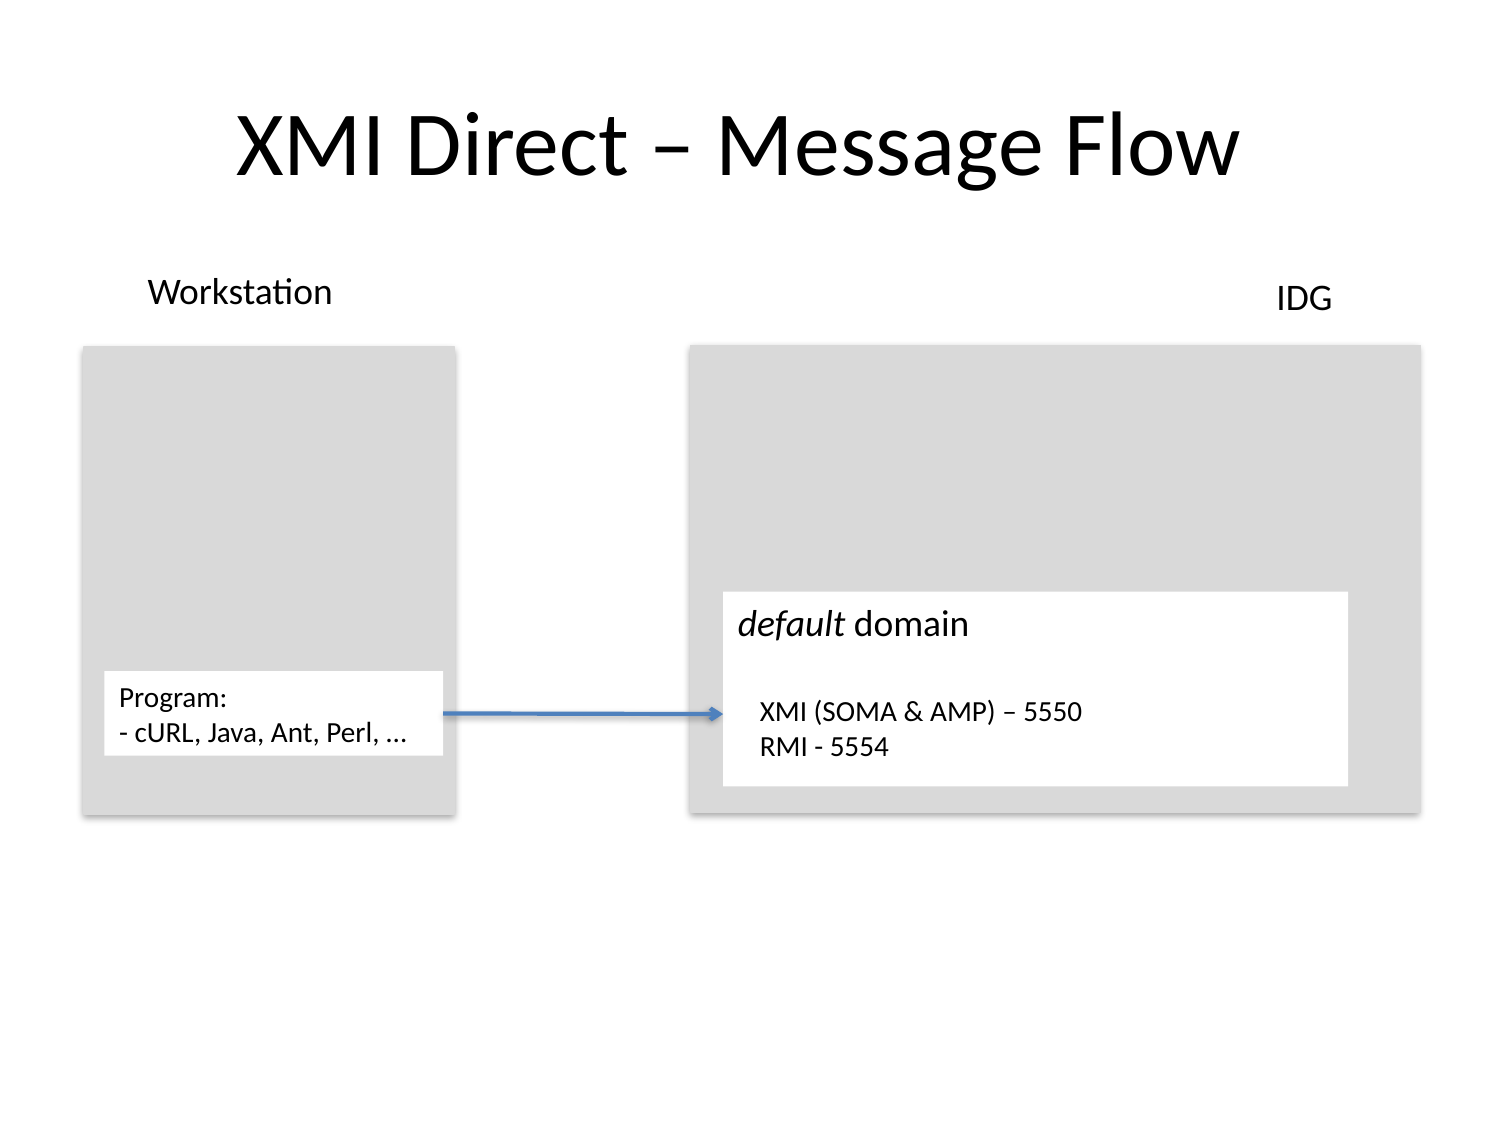

# XMI Direct – Message Flow
Workstation
IDG

default domain

Program:
- cURL, Java, Ant, Perl, …
XMI (SOMA & AMP) – 5550
RMI - 5554